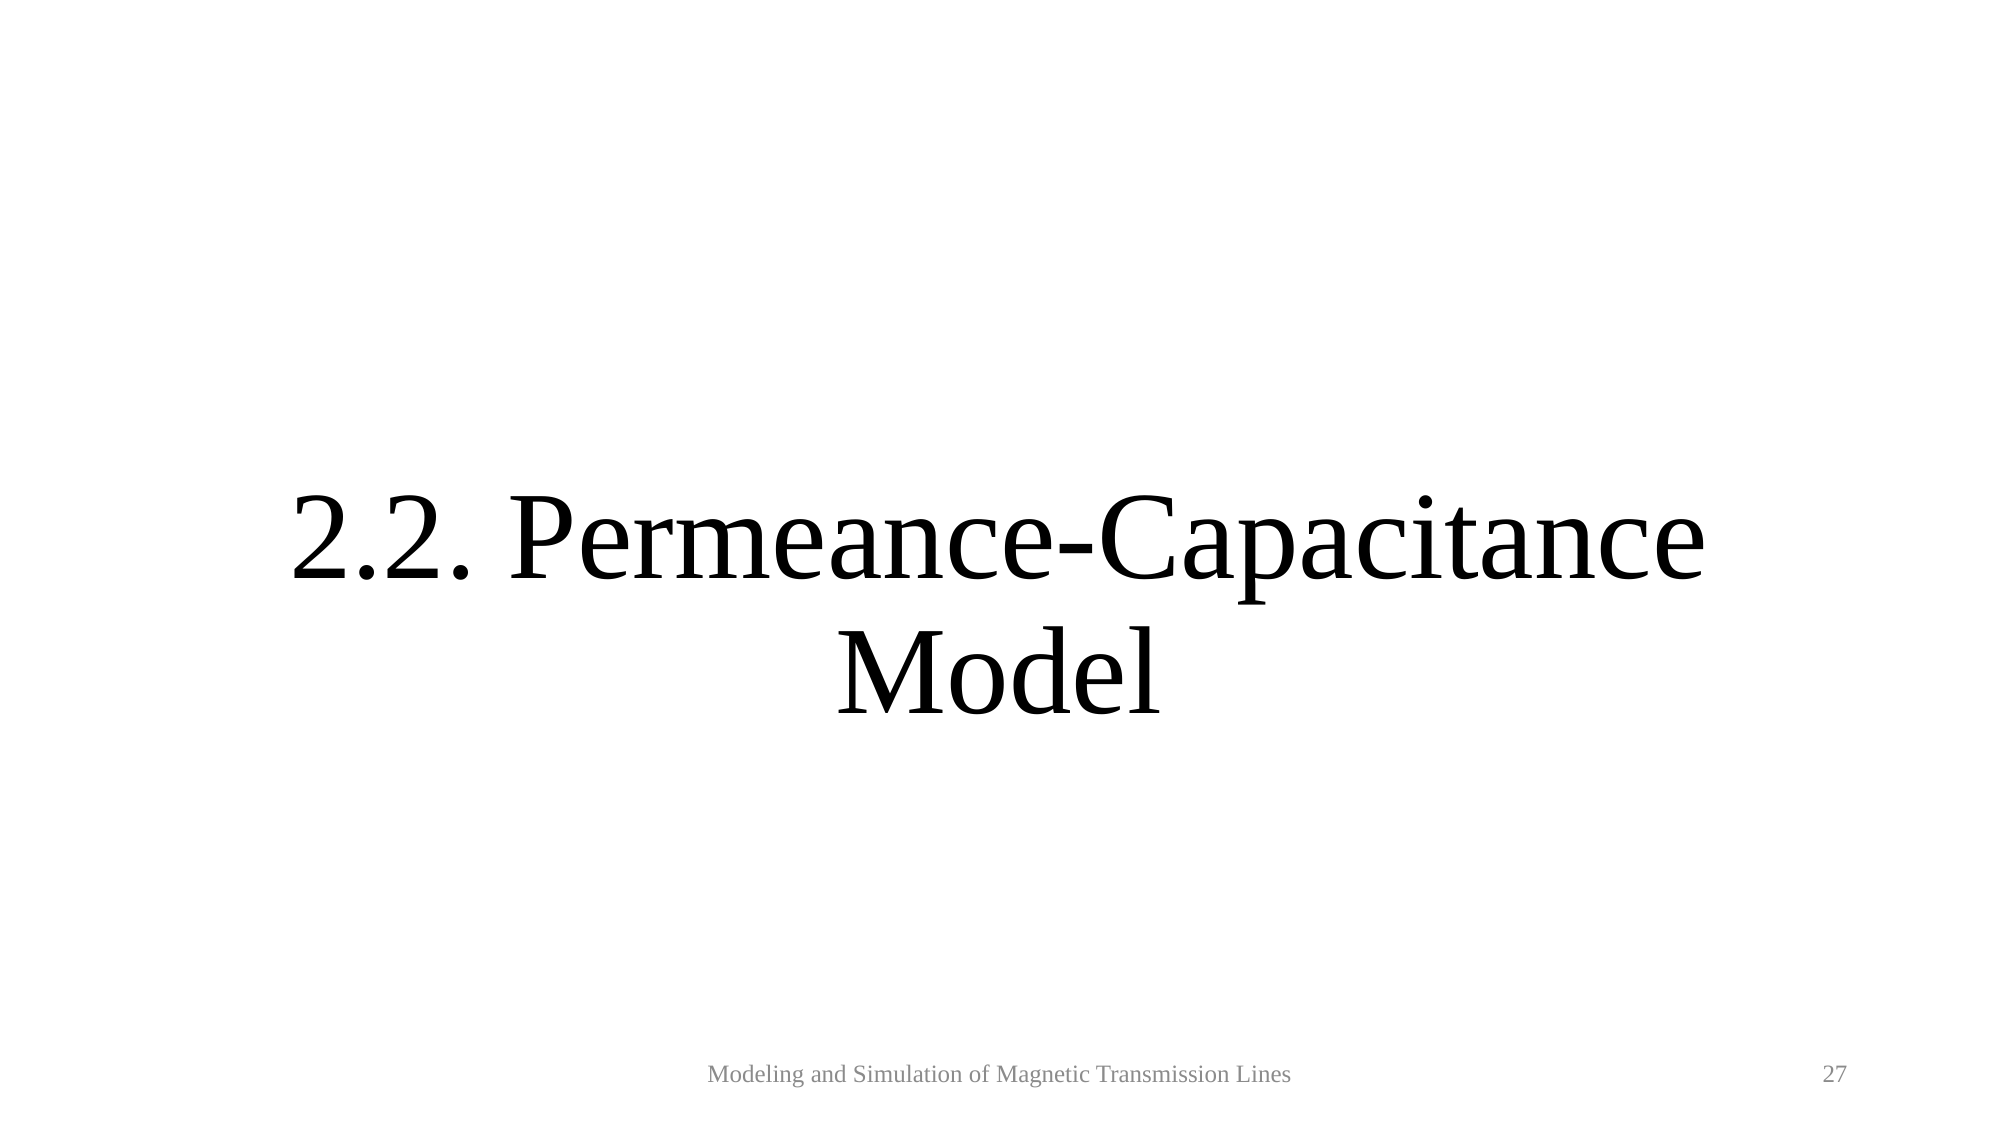

# 2.2. Permeance-Capacitance Model
Modeling and Simulation of Magnetic Transmission Lines
27